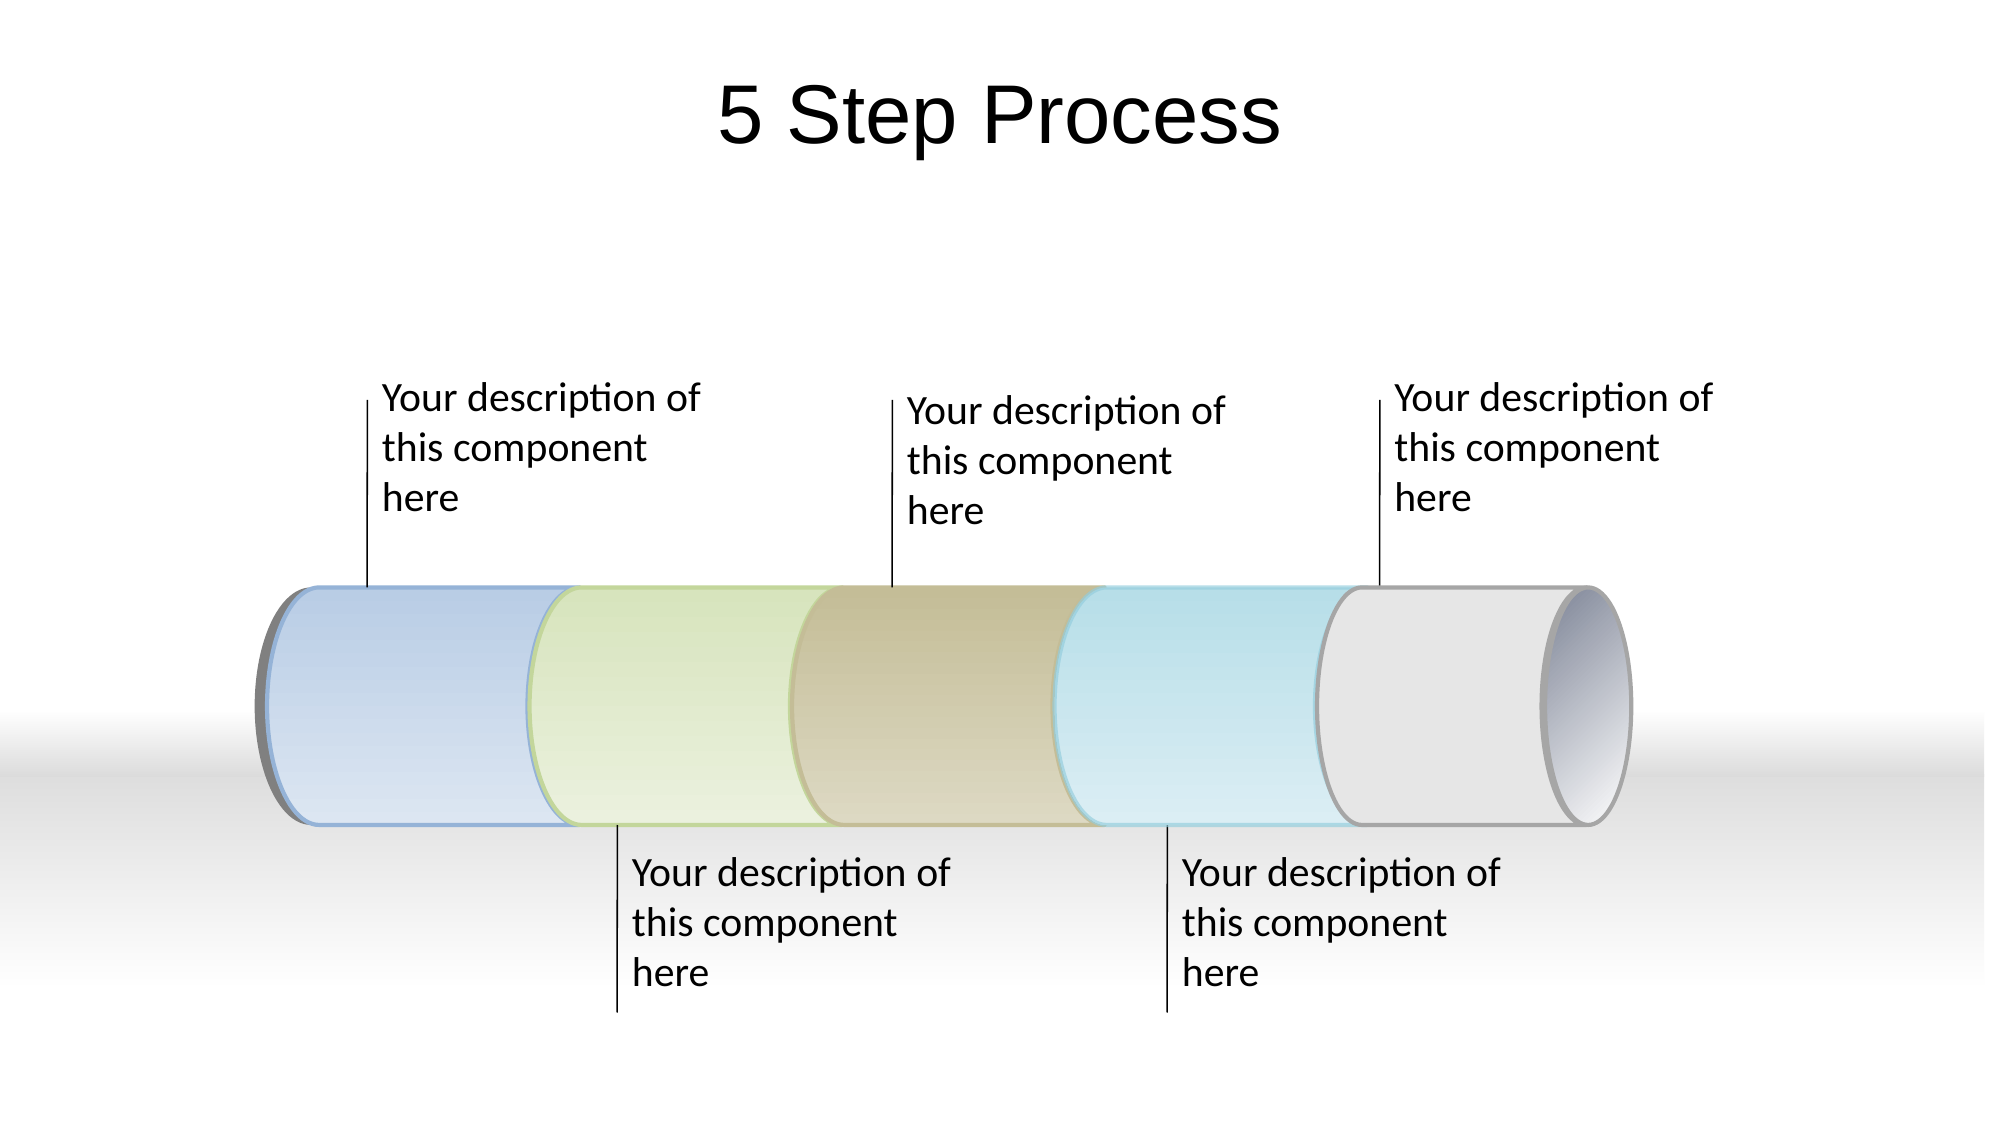

# 5 Step Process
Your description of this component here
Your description of this component here
Your description of this component here

Your description of this component here
Your description of this component here